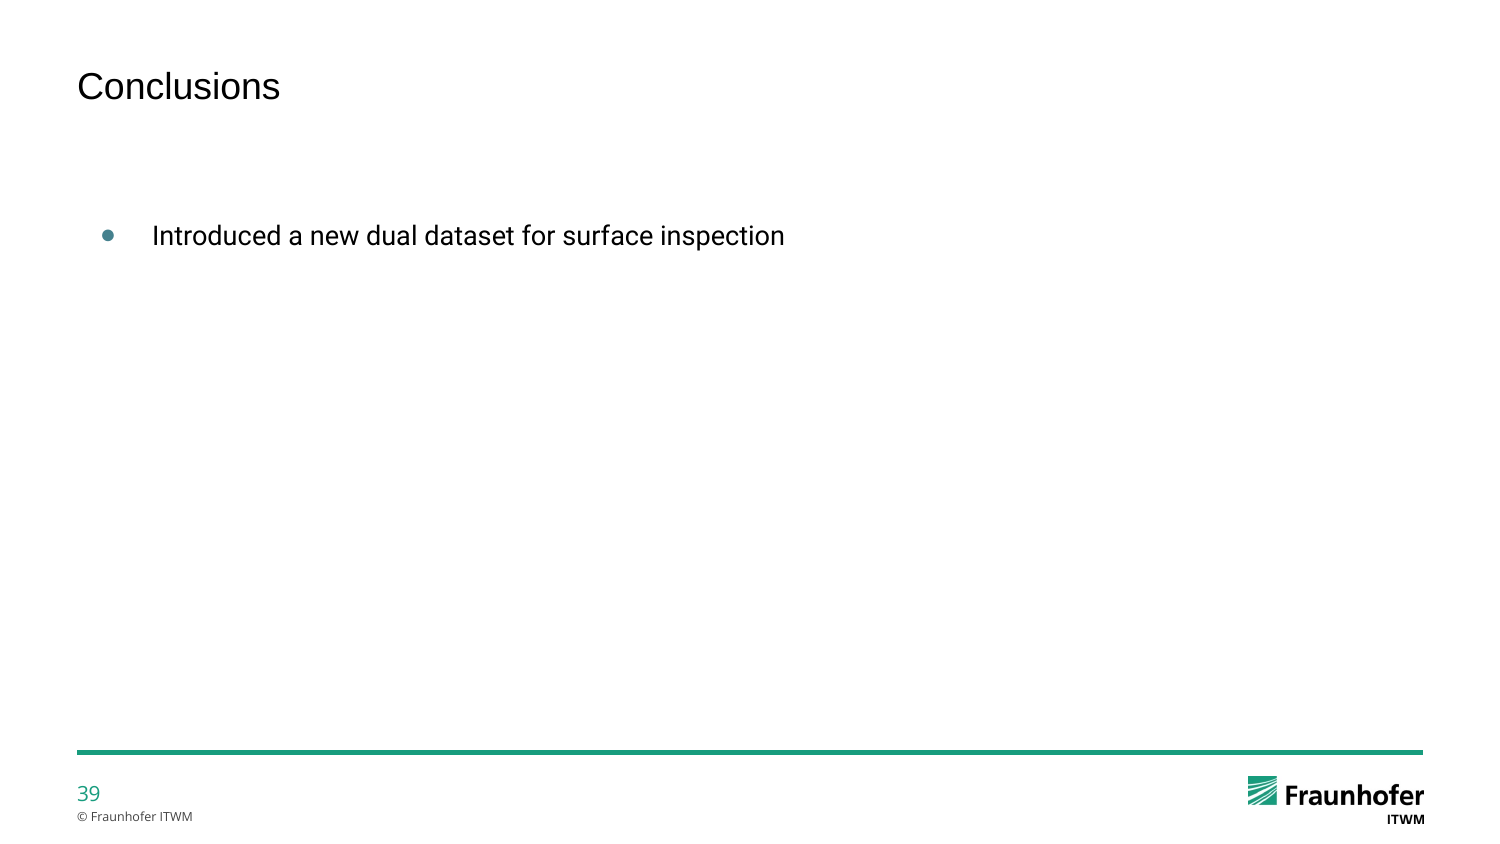

# Conclusions
Introduced a new dual dataset for surface inspection